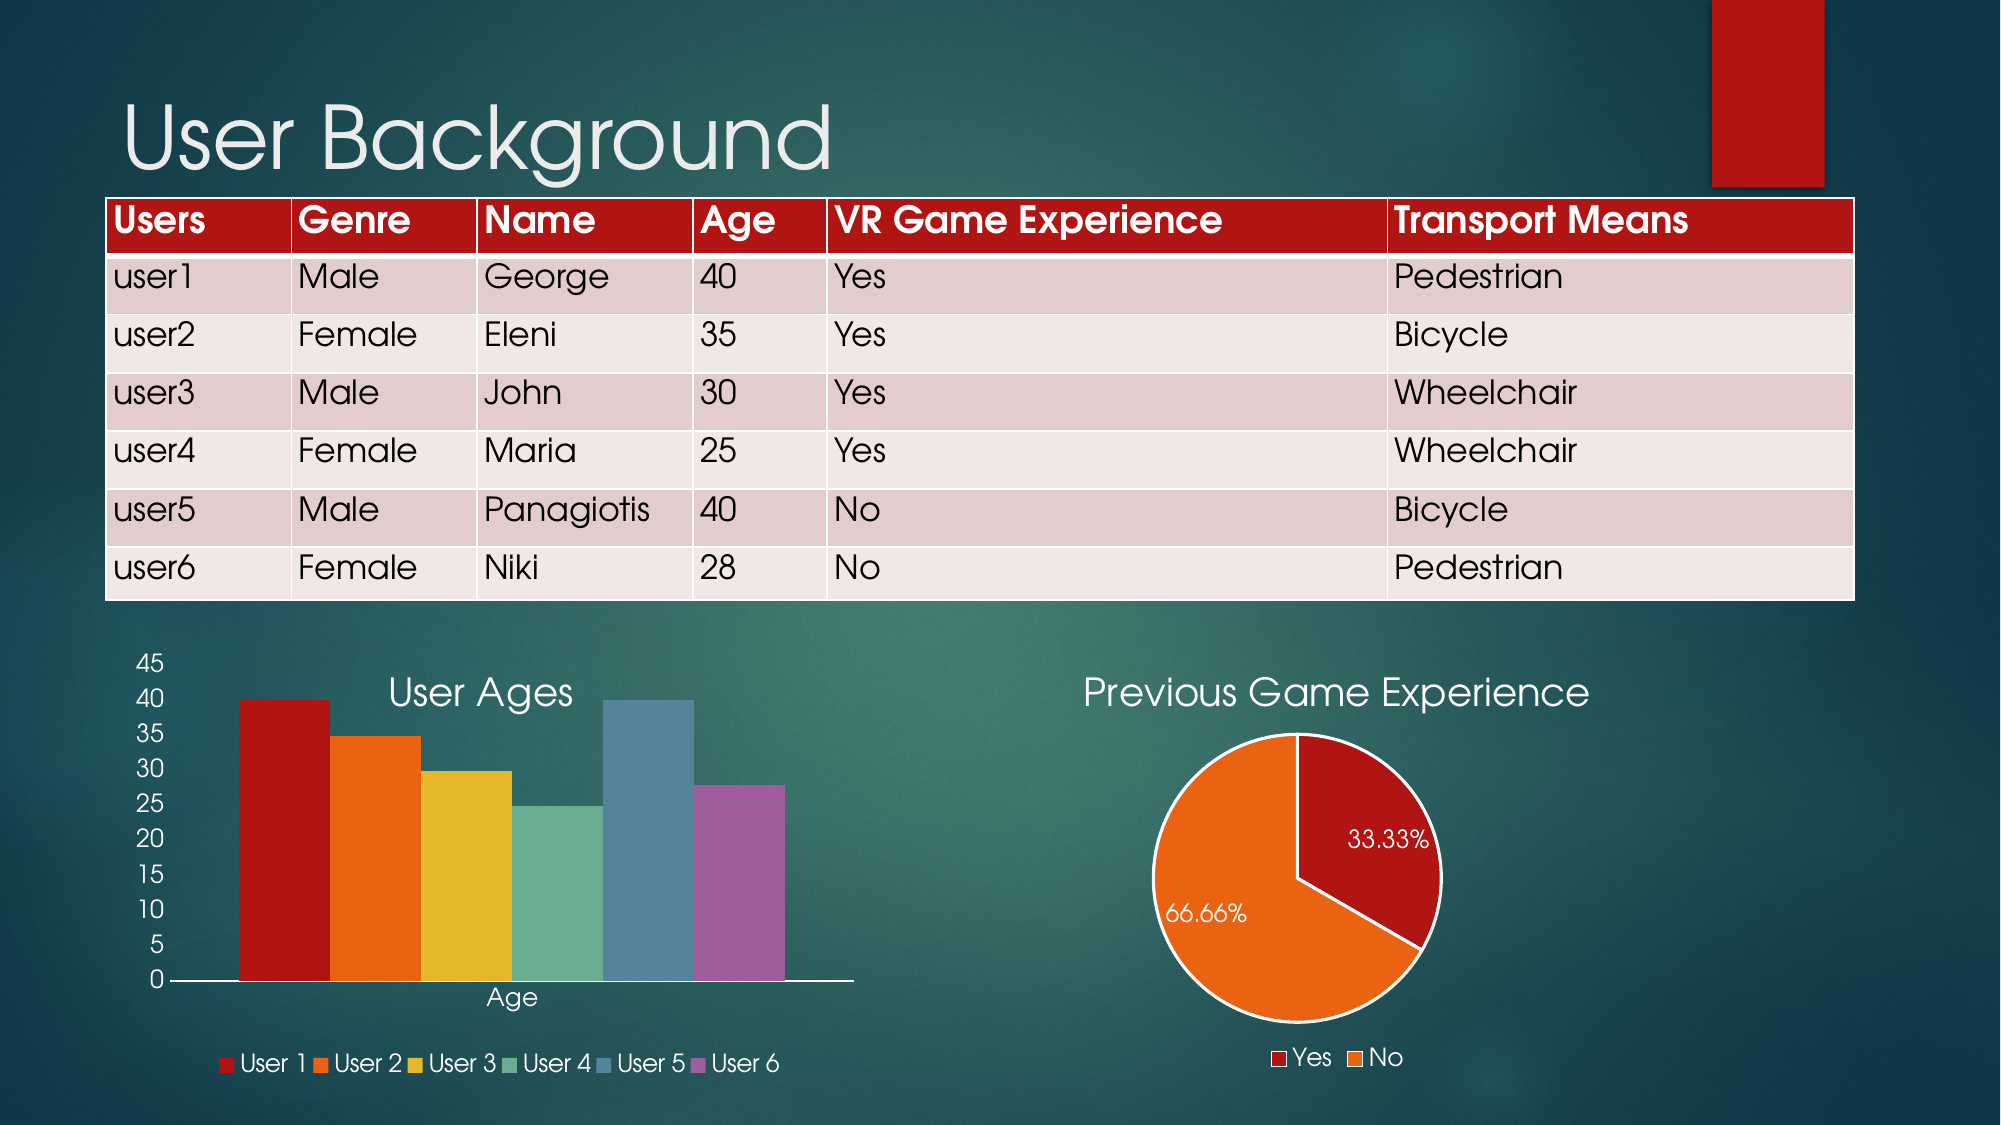

# User Background
| Users | Genre | Name | Age | VR Game Experience | Transport Means |
| --- | --- | --- | --- | --- | --- |
| user1 | Male | George | 40 | Yes | Pedestrian |
| user2 | Female | Eleni | 35 | Yes | Bicycle |
| user3 | Male | John | 30 | Yes | Wheelchair |
| user4 | Female | Maria | 25 | Yes | Wheelchair |
| user5 | Male | Panagiotis | 40 | No | Bicycle |
| user6 | Female | Niki | 28 | No | Pedestrian |

### Chart: User Ages

| Category | User 1 | User 2 | User 3 | User 4 | User 5 | User 6 |
|---|---|---|---|---|---|---|
| Age | 40.0 | 35.0 | 30.0 | 25.0 | 40.0 | 28.0 |

### Chart:

| Category | Previous Game Experience |
|---|---|
| Yes | 0.3333 |
| No | 0.6666 |